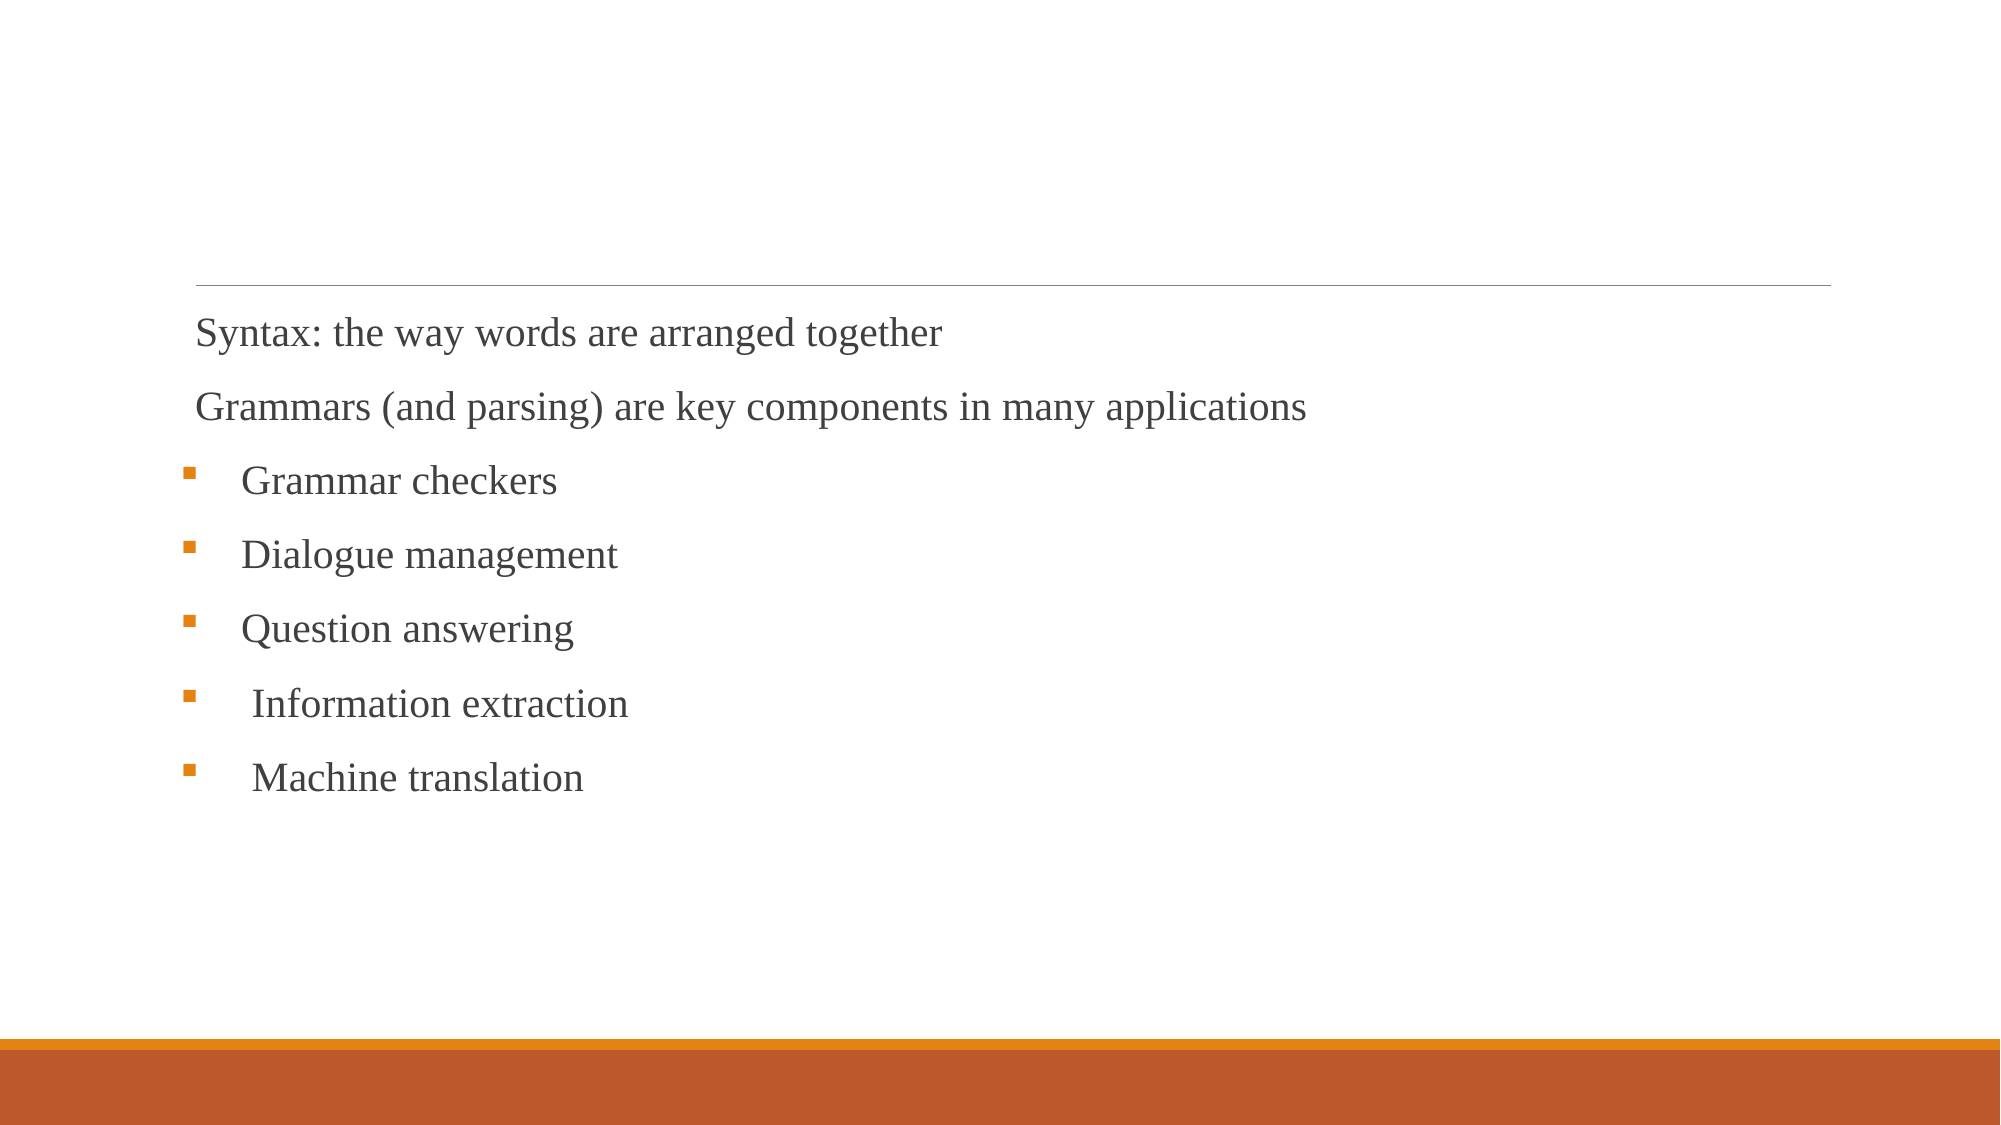

#
Syntax: the way words are arranged together
Grammars (and parsing) are key components in many applications
    Grammar checkers
    Dialogue management
    Question answering
     Information extraction
     Machine translation